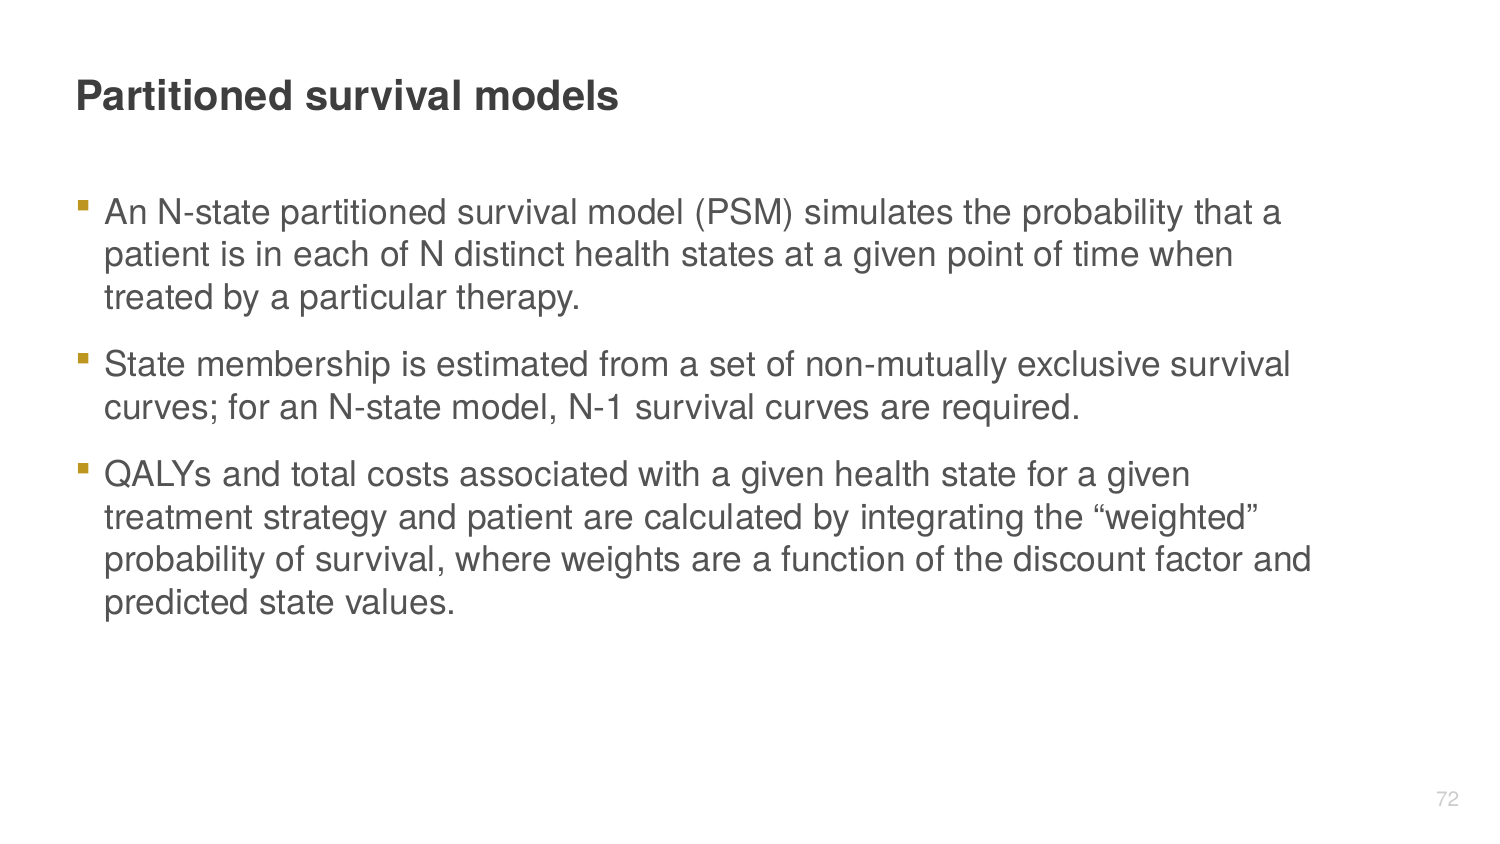

# Partitioned survival models
An N-state partitioned survival model (PSM) simulates the probability that a patient is in each of N distinct health states at a given point of time when treated by a particular therapy.
State membership is estimated from a set of non-mutually exclusive survival curves; for an N-state model, N-1 survival curves are required.
QALYs and total costs associated with a given health state for a given treatment strategy and patient are calculated by integrating the “weighted” probability of survival, where weights are a function of the discount factor and predicted state values.
72